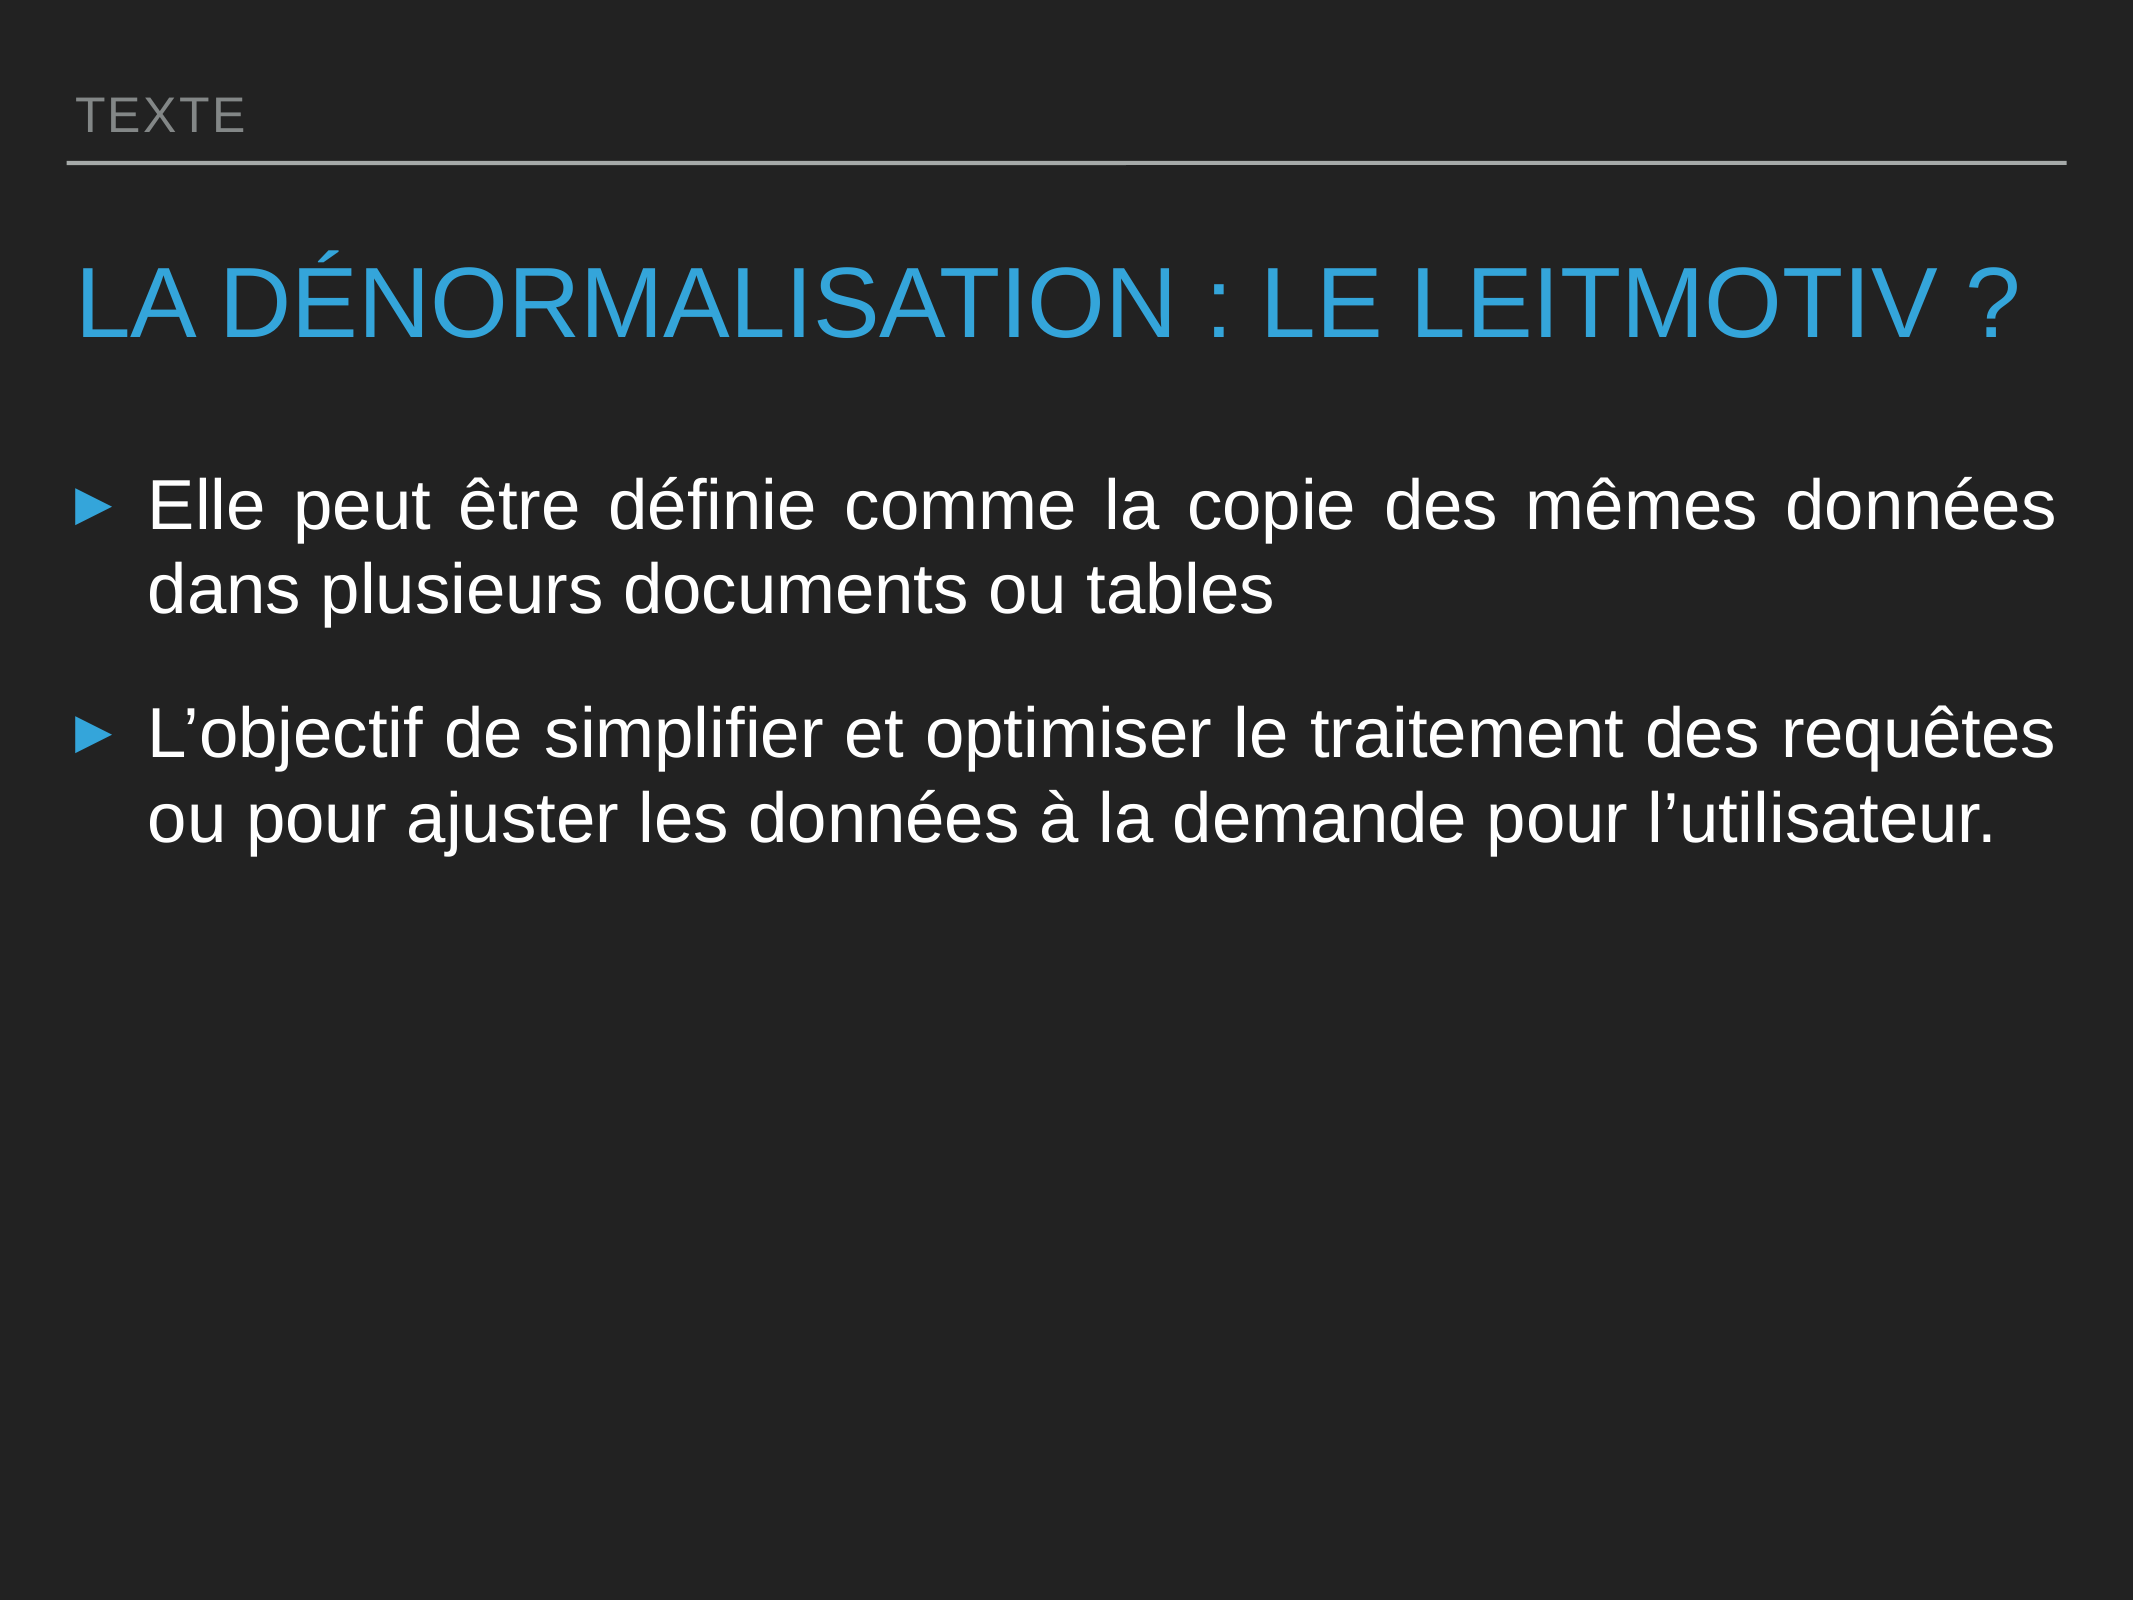

Texte
# La dénormalisation : le leitmotiv ?
Elle peut être définie comme la copie des mêmes données dans plusieurs documents ou tables
L’objectif de simplifier et optimiser le traitement des requêtes ou pour ajuster les données à la demande pour l’utilisateur.